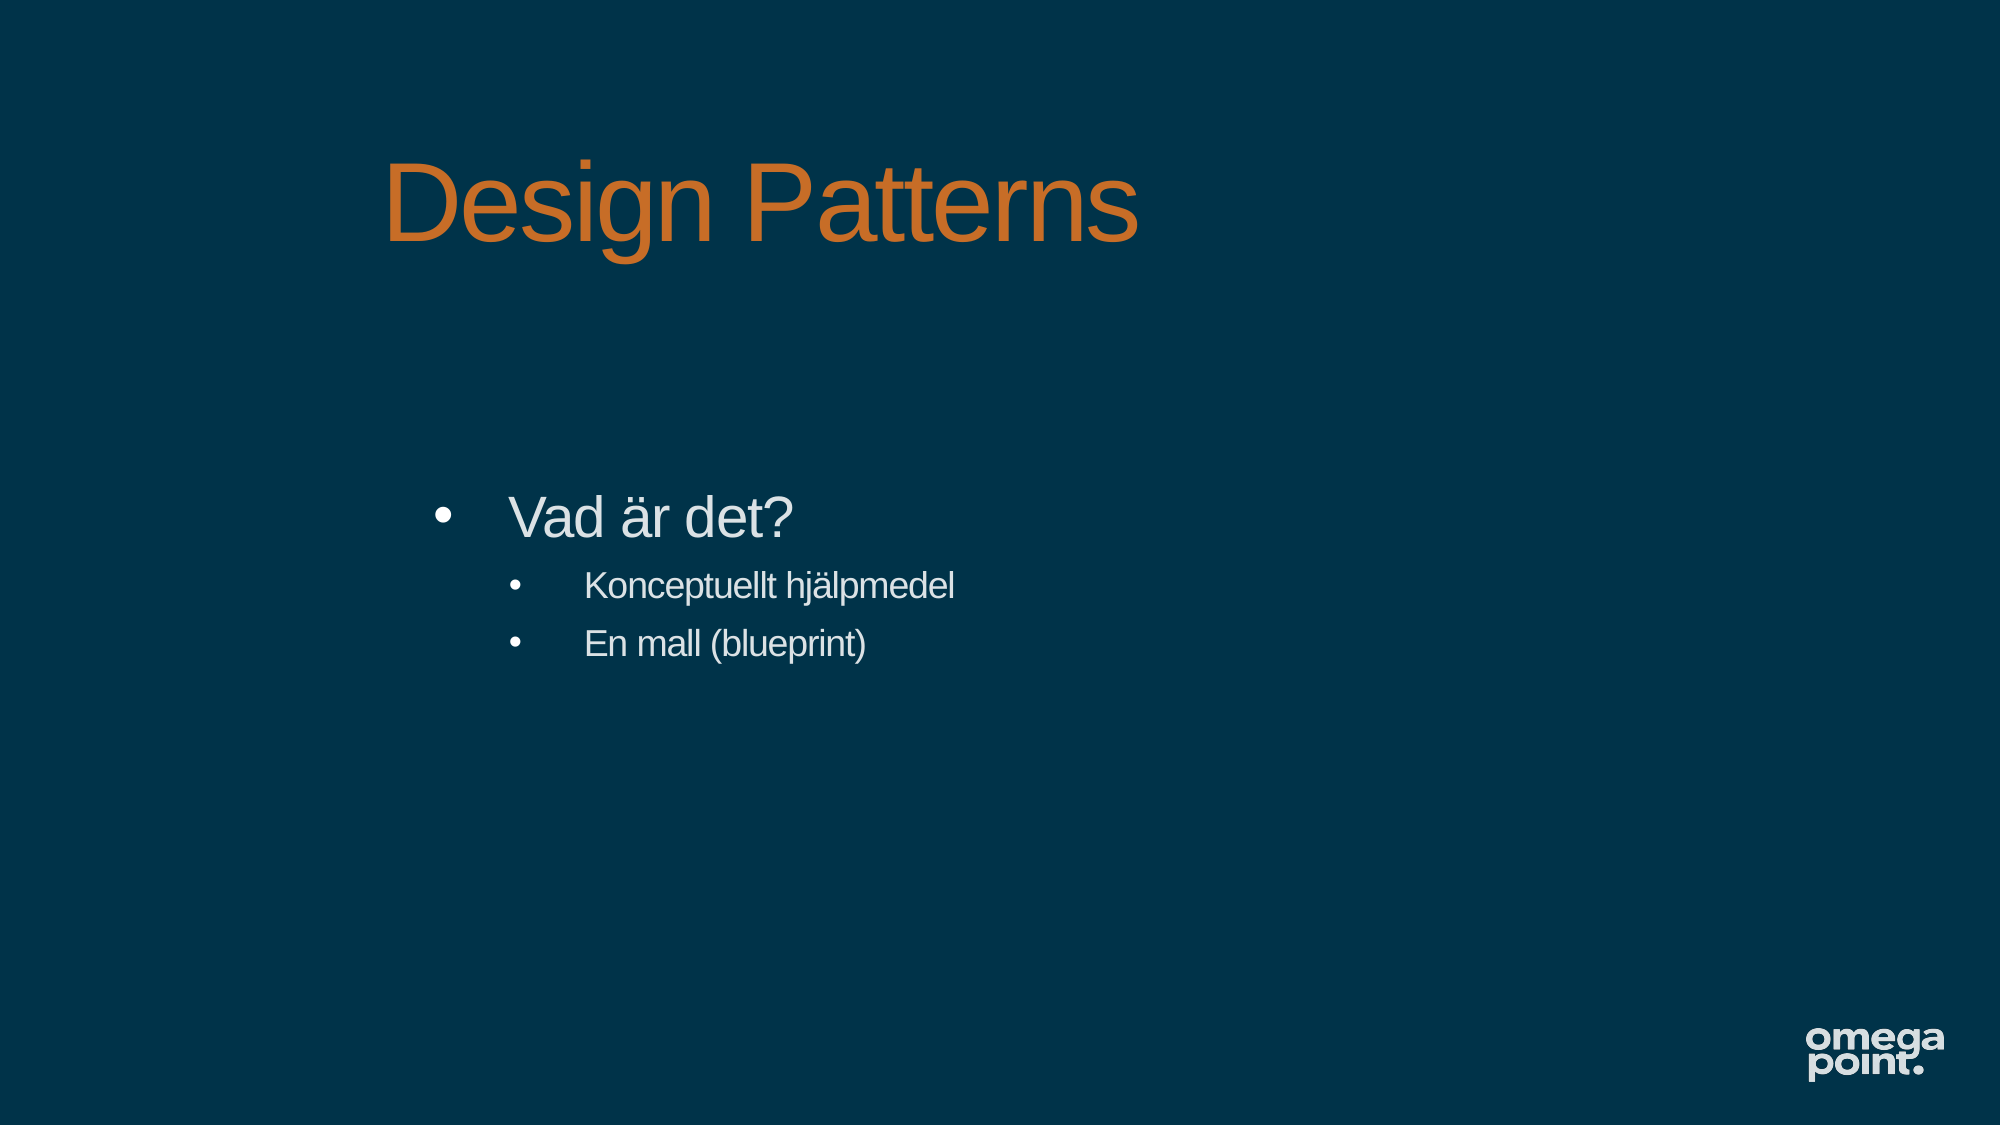

Design Patterns
Vad är det?
Konceptuellt hjälpmedel
En mall (blueprint)